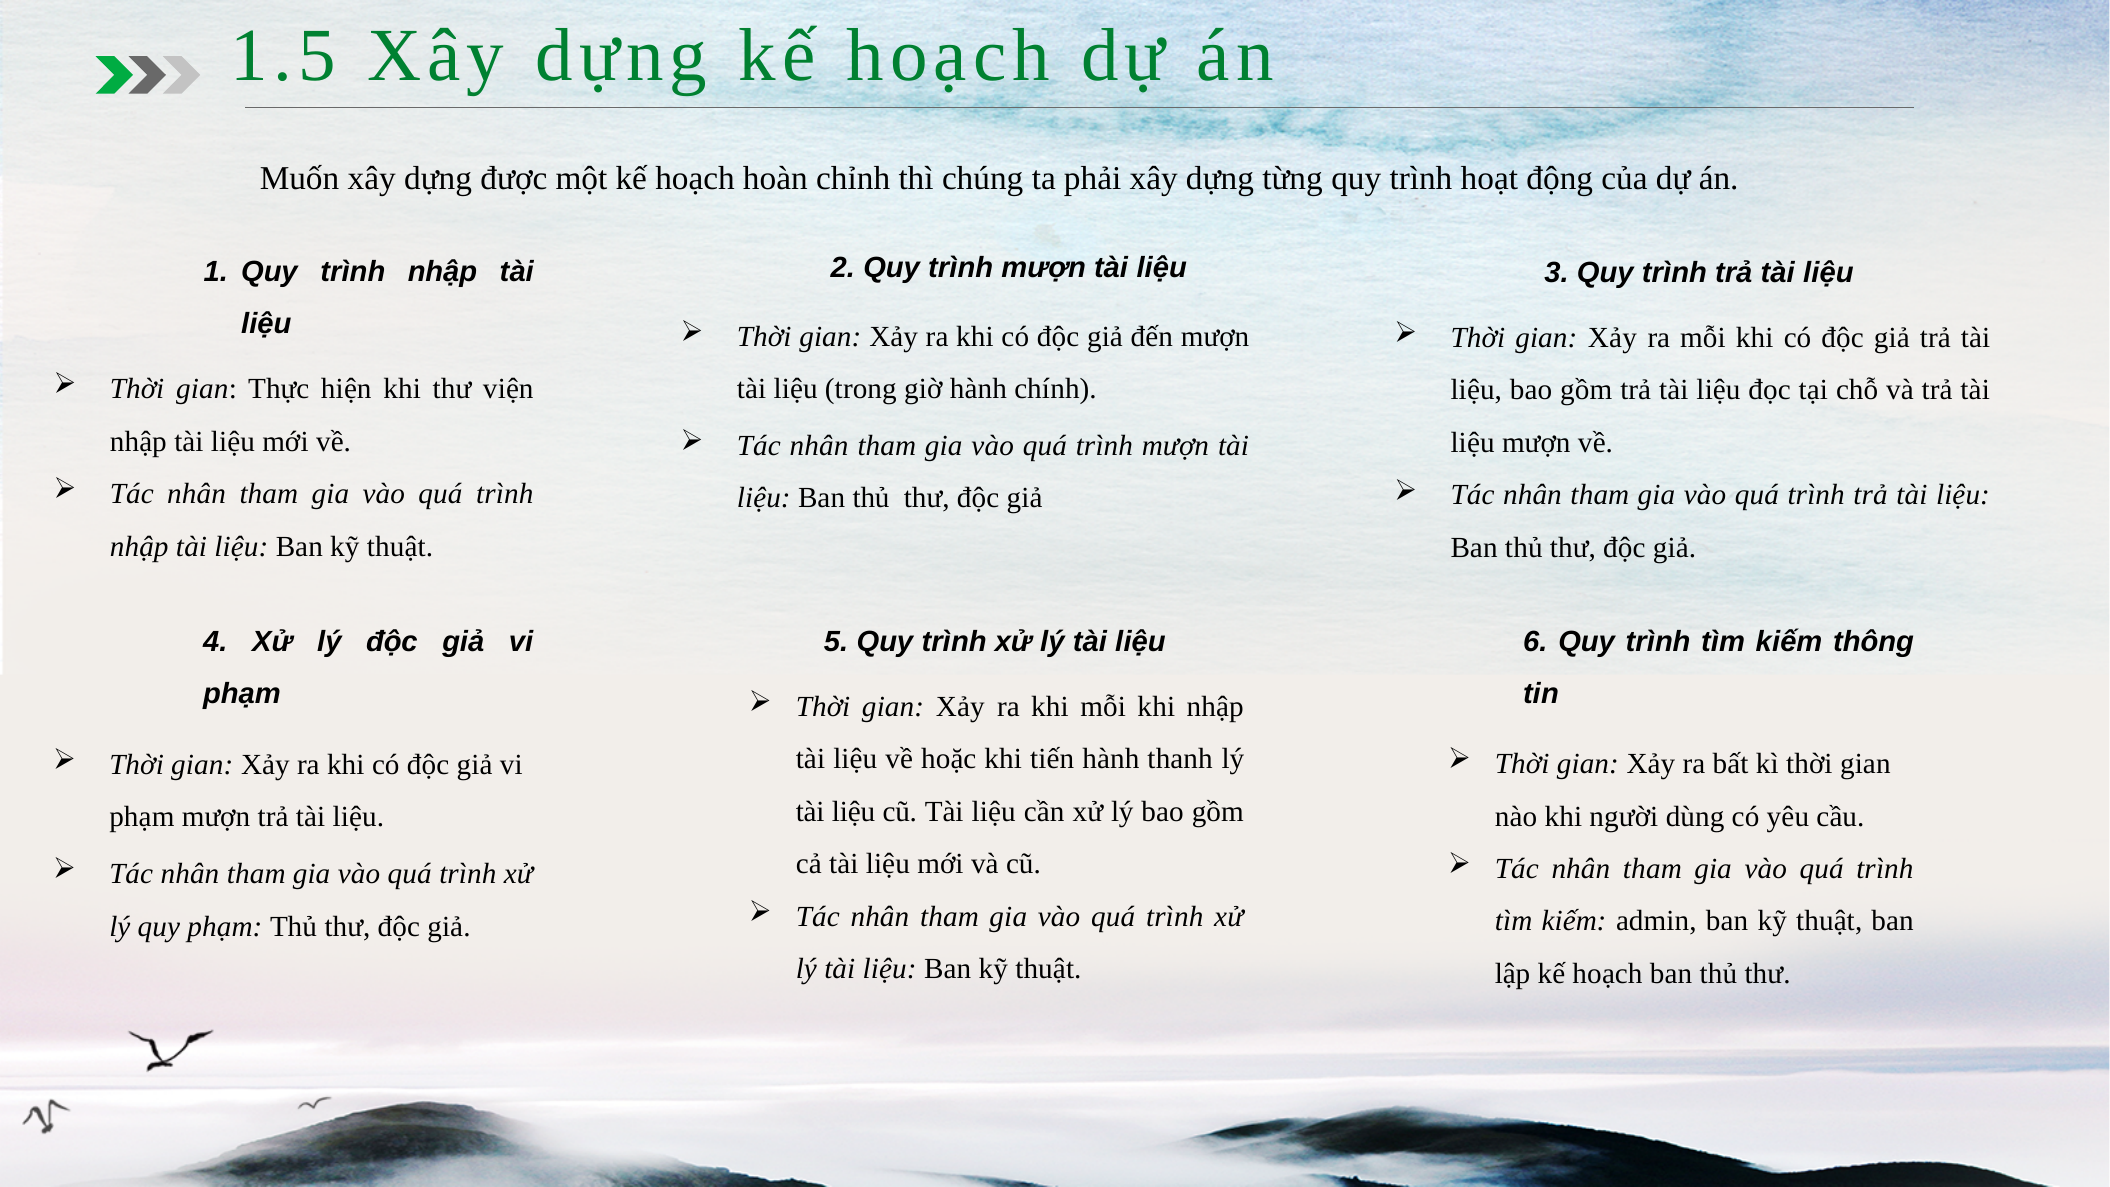

1.5 Xây dựng kế hoạch dự án

Muốn xây dựng được một kế hoạch hoàn chỉnh thì chúng ta phải xây dựng từng quy trình hoạt động của dự án.
2. Quy trình mượn tài liệu
Thời gian: Xảy ra khi có độc giả đến mượn tài liệu (trong giờ hành chính).
Tác nhân tham gia vào quá trình mượn tài liệu: Ban thủ  thư, độc giả
Quy trình nhập tài liệu
Thời gian: Thực hiện khi thư viện nhập tài liệu mới về.
Tác nhân tham gia vào quá trình nhập tài liệu: Ban kỹ thuật.
3. Quy trình trả tài liệu
Thời gian: Xảy ra mỗi khi có độc giả trả tài liệu, bao gồm trả tài liệu đọc tại chỗ và trả tài liệu mượn về.
Tác nhân tham gia vào quá trình trả tài liệu: Ban thủ thư, độc giả.

4. Xử lý độc giả vi phạm
Thời gian: Xảy ra khi có độc giả vi phạm mượn trả tài liệu.
Tác nhân tham gia vào quá trình xử lý quy phạm: Thủ thư, độc giả.
5. Quy trình xử lý tài liệu
Thời gian: Xảy ra khi mỗi khi nhập tài liệu về hoặc khi tiến hành thanh lý tài liệu cũ. Tài liệu cần xử lý bao gồm cả tài liệu mới và cũ.
Tác nhân tham gia vào quá trình xử lý tài liệu: Ban kỹ thuật.
6. Quy trình tìm kiếm thông tin
Thời gian: Xảy ra bất kì thời gian nào khi người dùng có yêu cầu.
Tác nhân tham gia vào quá trình tìm kiếm: admin, ban kỹ thuật, ban lập kế hoạch ban thủ thư.